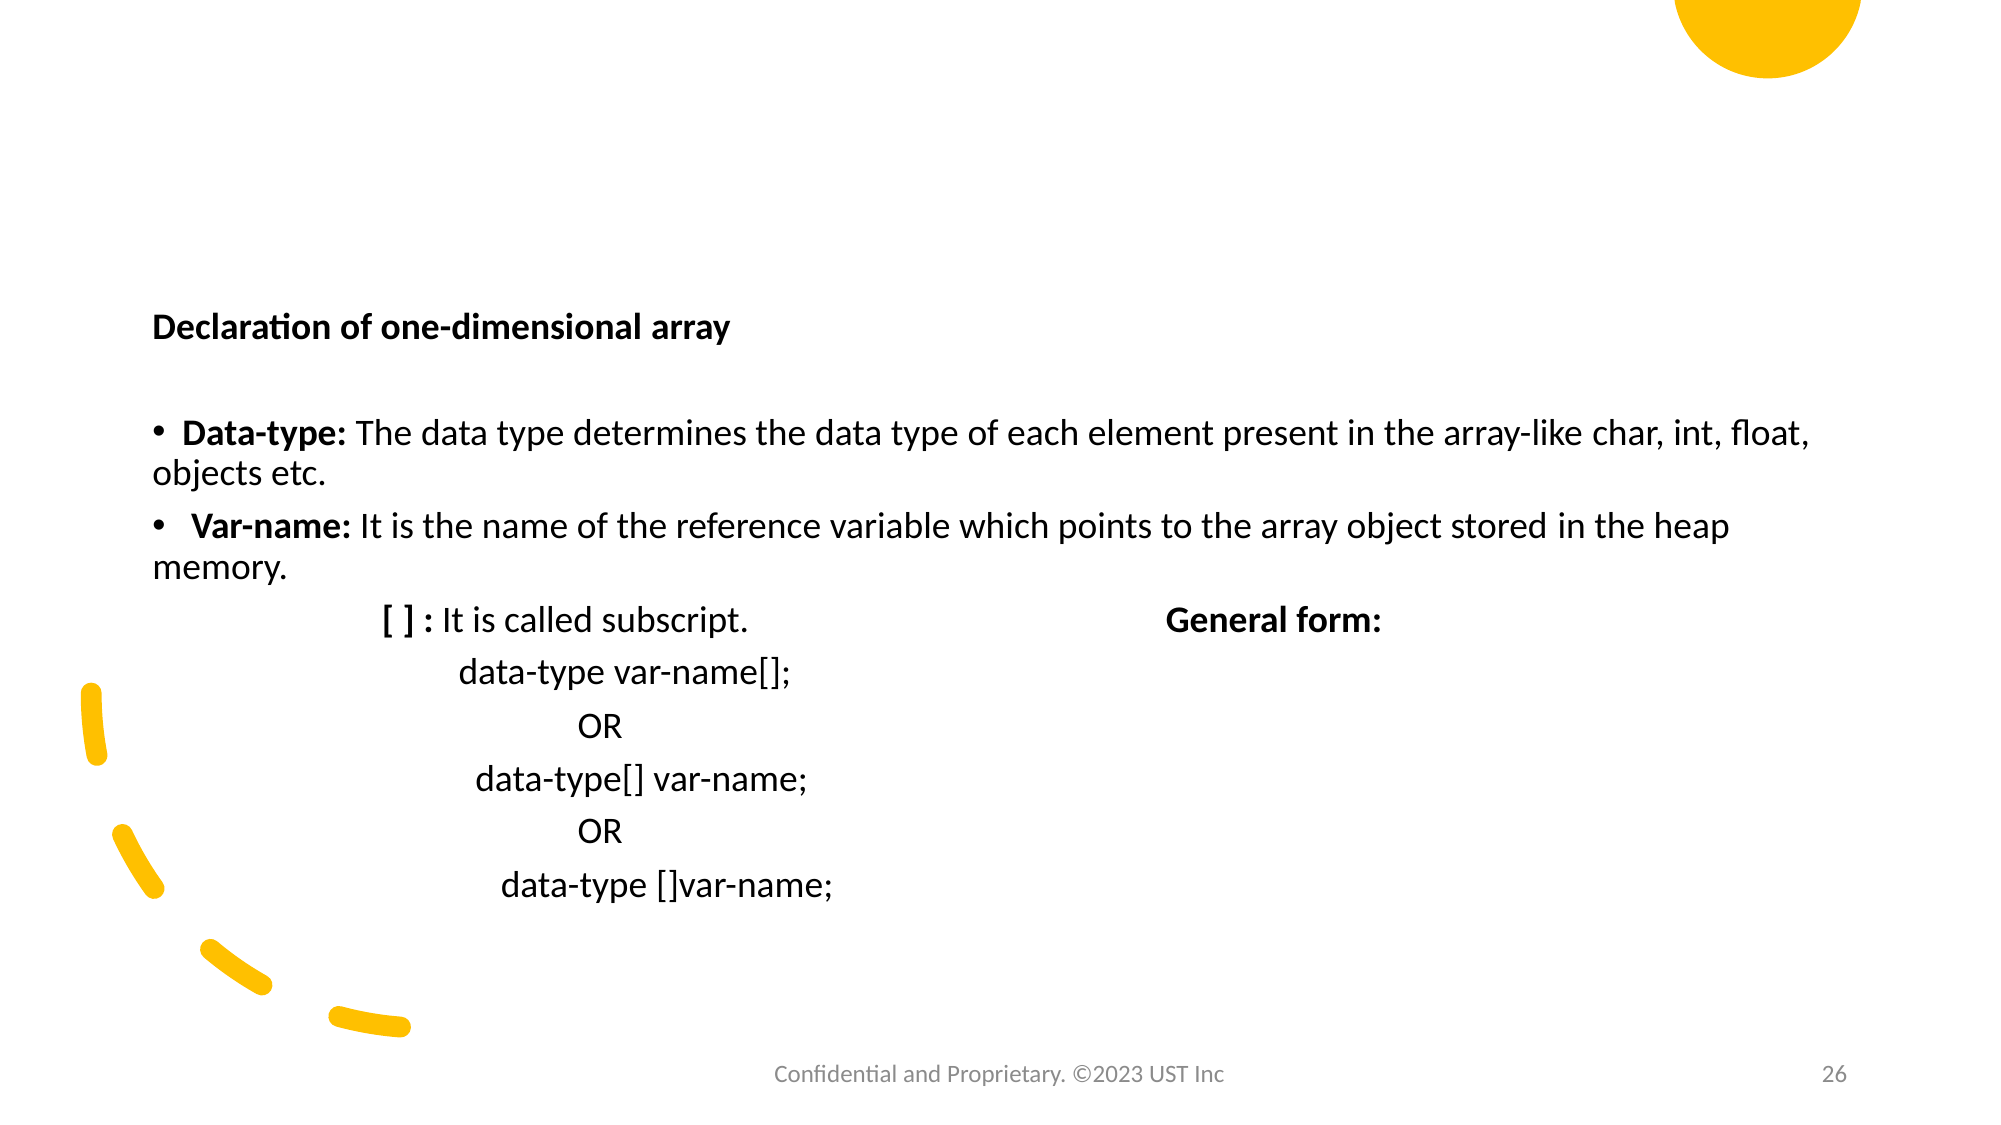

Declaration of one-dimensional array​

  Data-type: The data type determines the data type of each element present in the array-like char, int, float, objects etc.​
   Var-name: It is the name of the reference variable which points to the array object stored in the heap memory.​
                           [ ] : It is called subscript.​                                                 General form:
                                    data-type var-name[];​
                                                  OR ​
                                      data-type[] var-name;​
                                                  OR​
                                         data-type []var-name;       ​

Confidential and Proprietary. ©2023 UST Inc
26